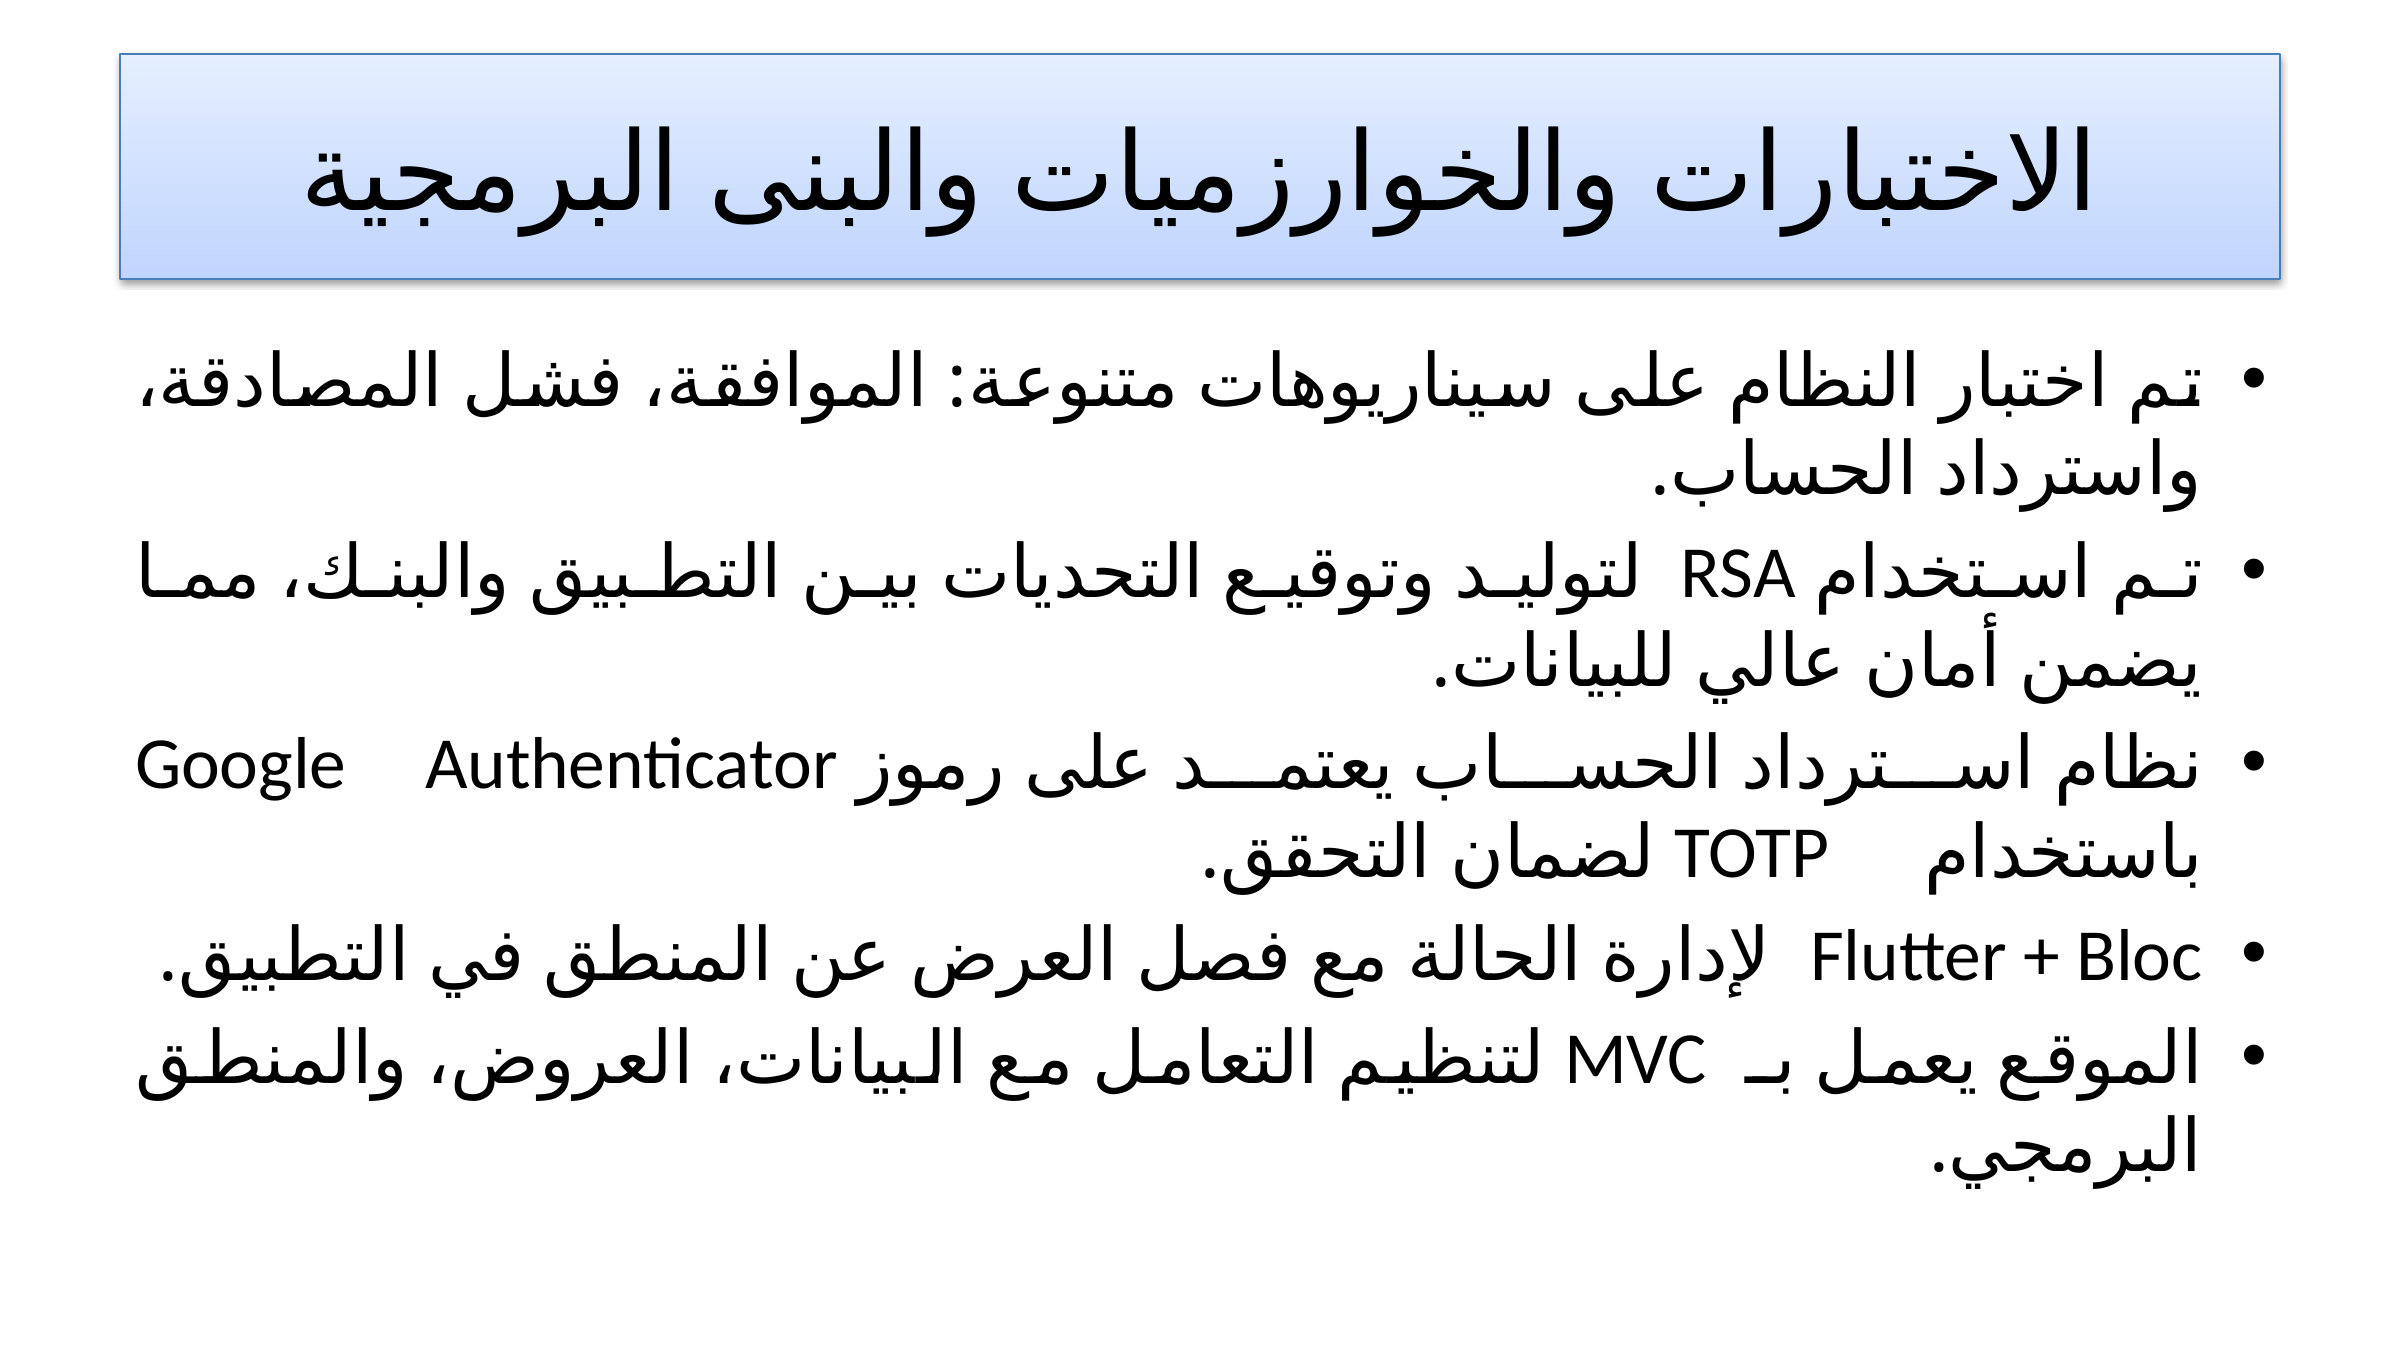

# الاختبارات والخوارزميات والبنى البرمجية
تم اختبار النظام على سيناريوهات متنوعة: الموافقة، فشل المصادقة، واسترداد الحساب.
تم استخدام RSA  لتوليد وتوقيع التحديات بين التطبيق والبنك، مما يضمن أمان عالي للبيانات.
نظام استرداد الحساب يعتمد على رموز Google Authenticator باستخدام     TOTP لضمان التحقق.
Flutter + Bloc  لإدارة الحالة مع فصل العرض عن المنطق في التطبيق.
الموقع يعمل بـ  MVC لتنظيم التعامل مع البيانات، العروض، والمنطق البرمجي.